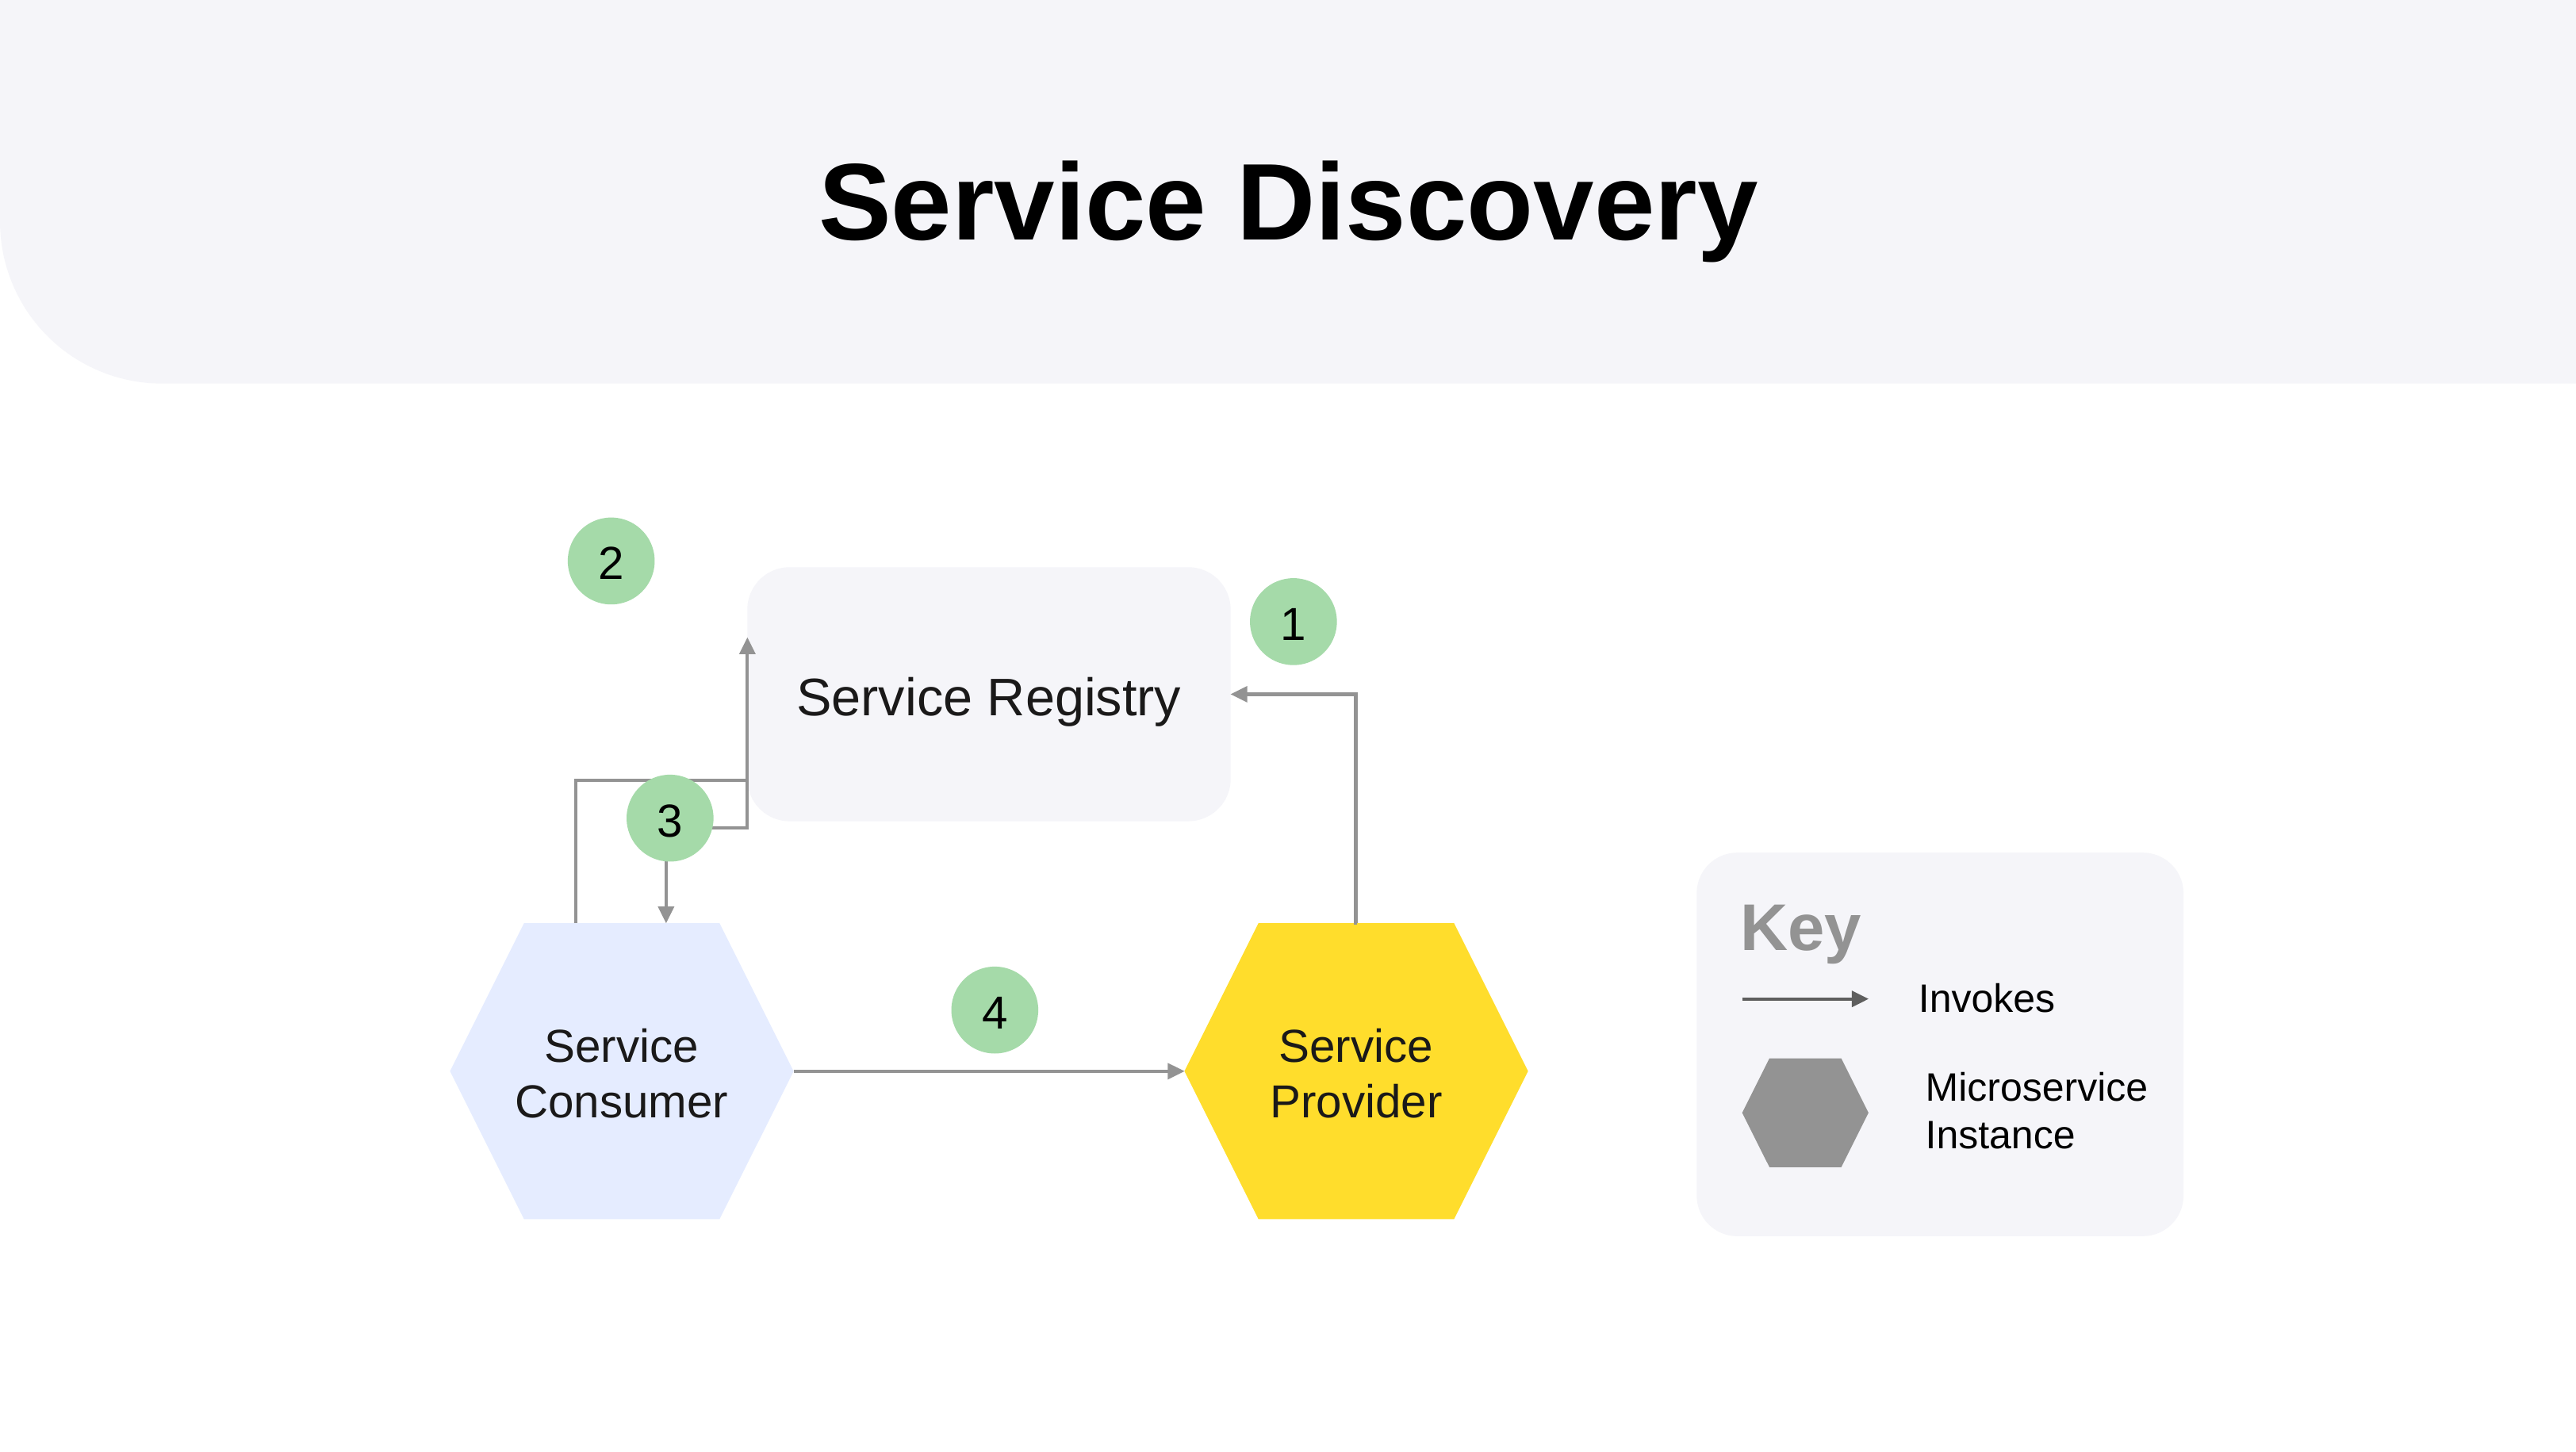

Service Discovery
2
Service Registry
1
3

Key
Service Consumer
Service Provider
4
Invokes
Microservice Instance